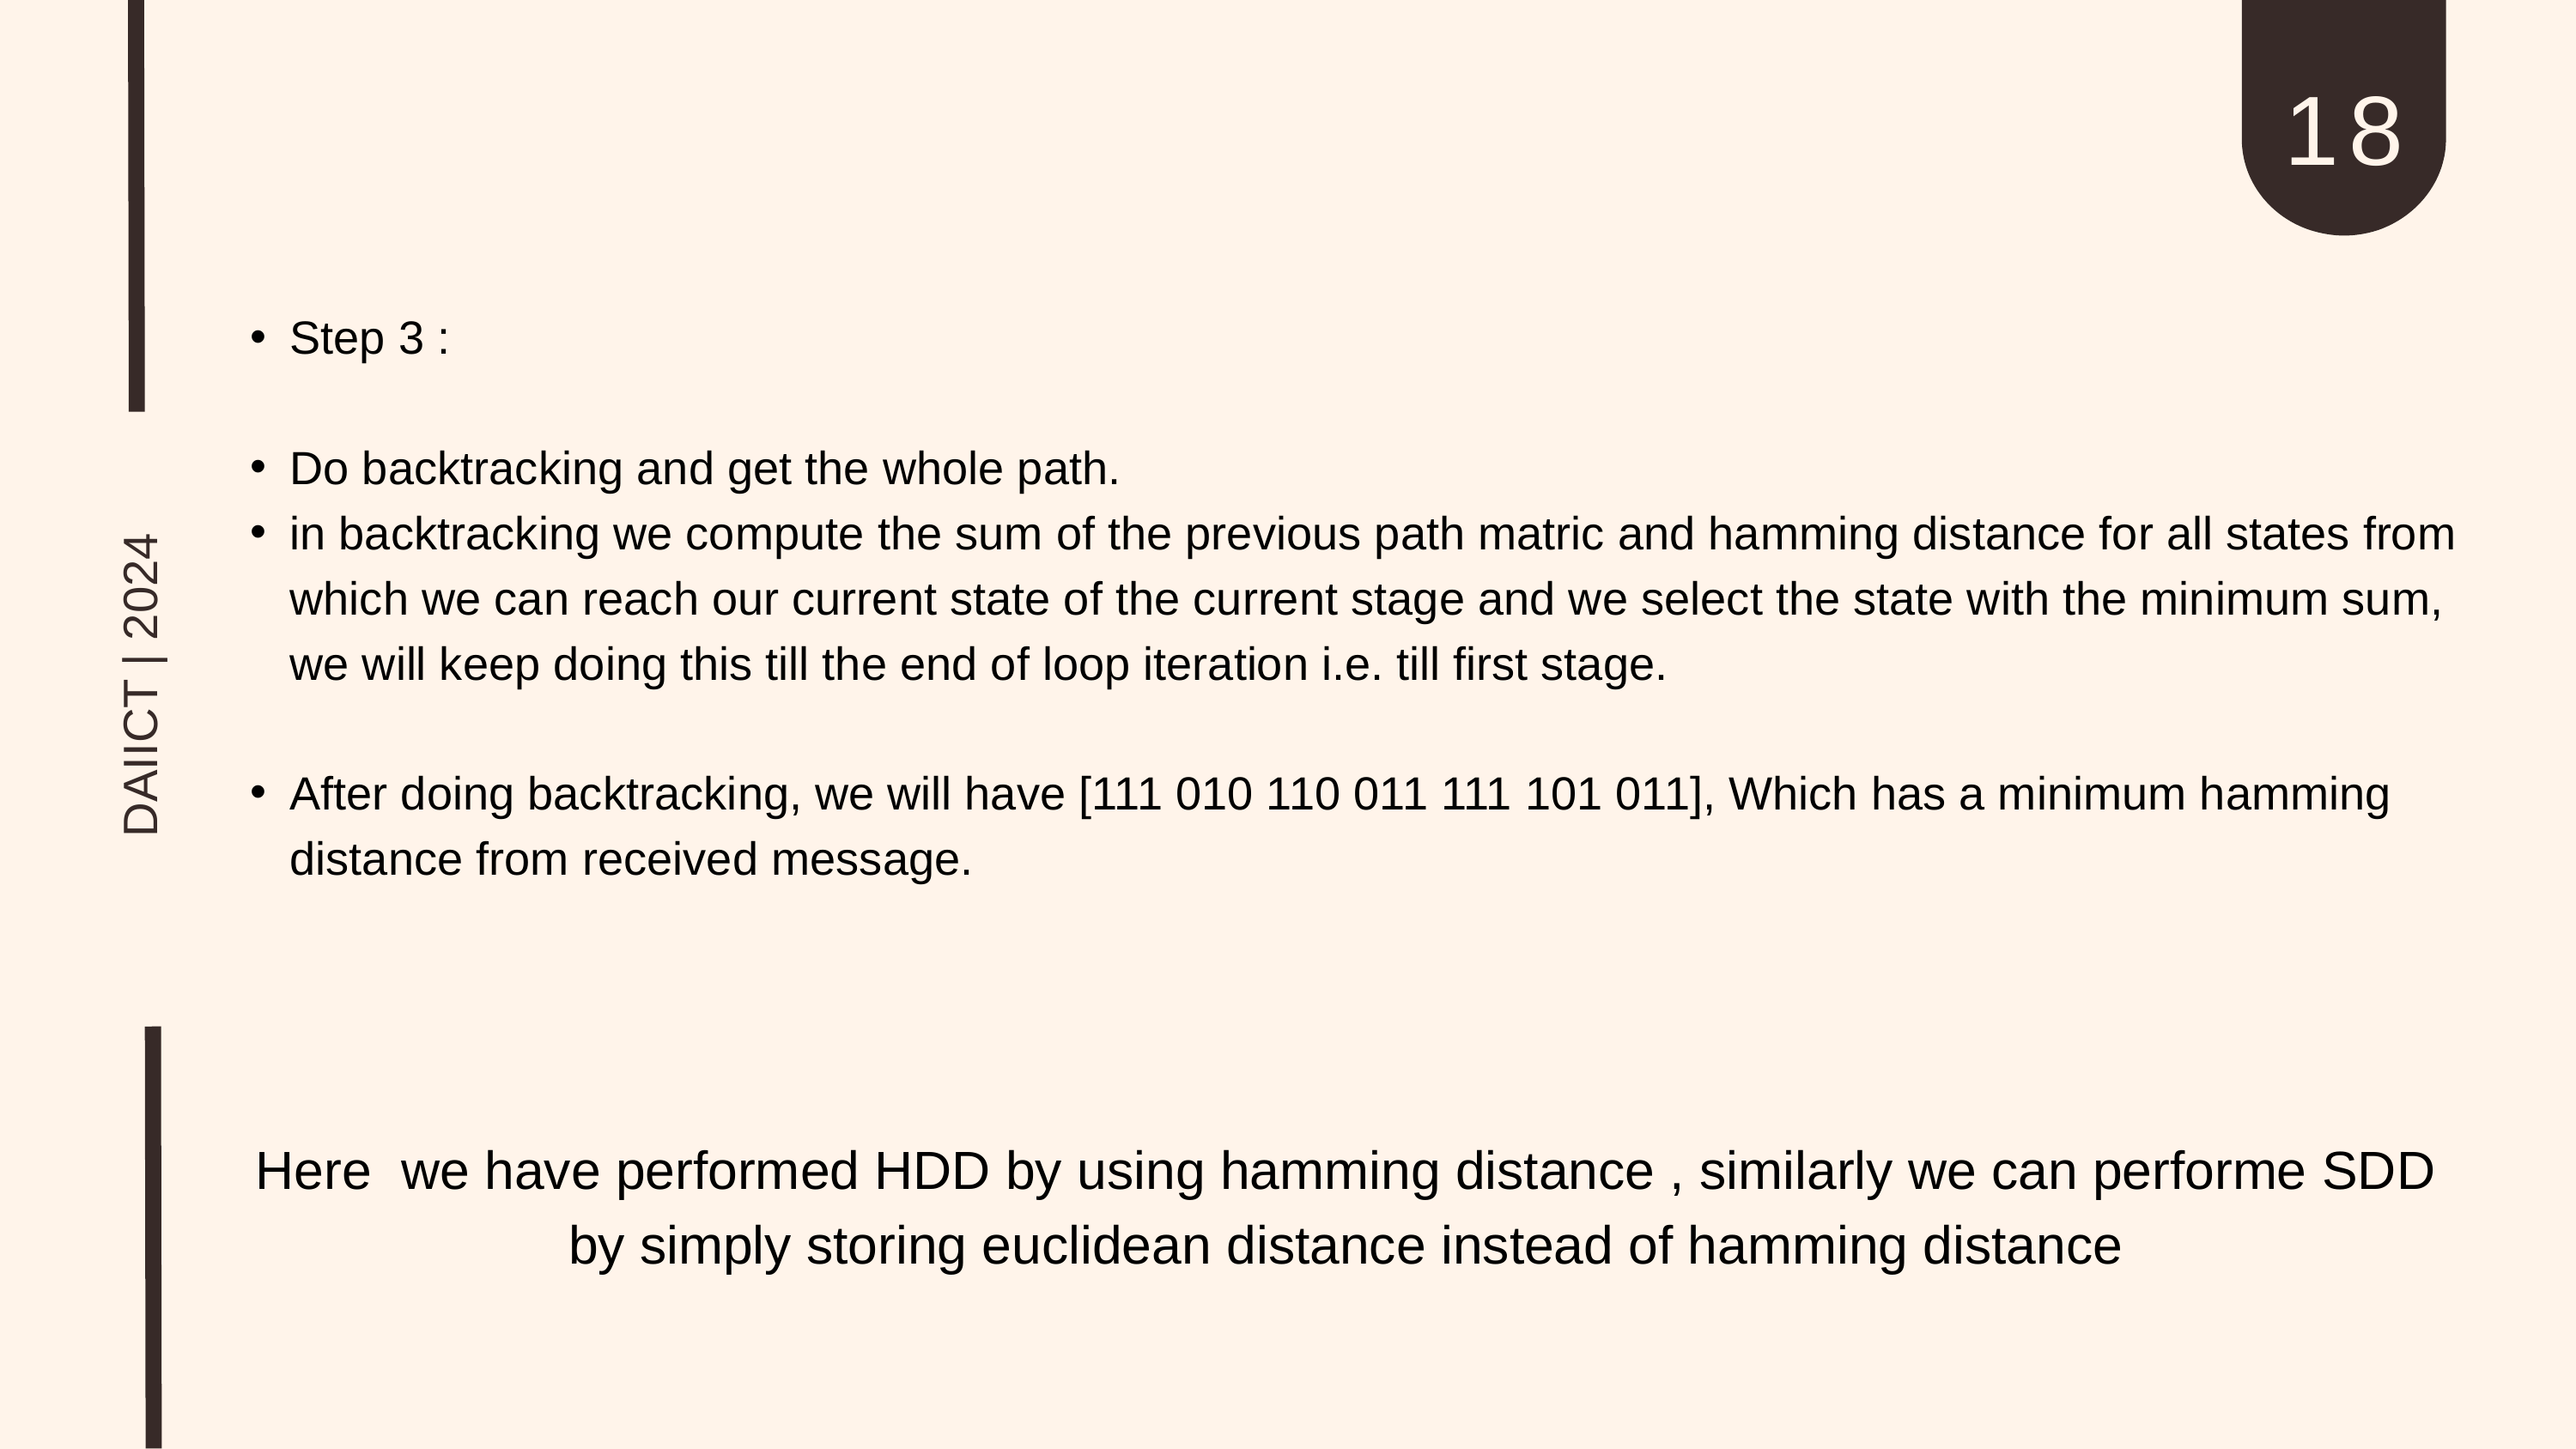

18

Step 3 :

Do backtracking and get the whole path.
in backtracking we compute the sum of the previous path matric and hamming distance for all states from which we can reach our current state of the current stage and we select the state with the minimum sum, we will keep doing this till the end of loop iteration i.e. till first stage.

After doing backtracking, we will have [111 010 110 011 111 101 011], Which has a minimum hamming distance from received message.

DAIICT | 2024

Here  we have performed HDD by using hamming distance , similarly we can performe SDD by simply storing euclidean distance instead of hamming distance